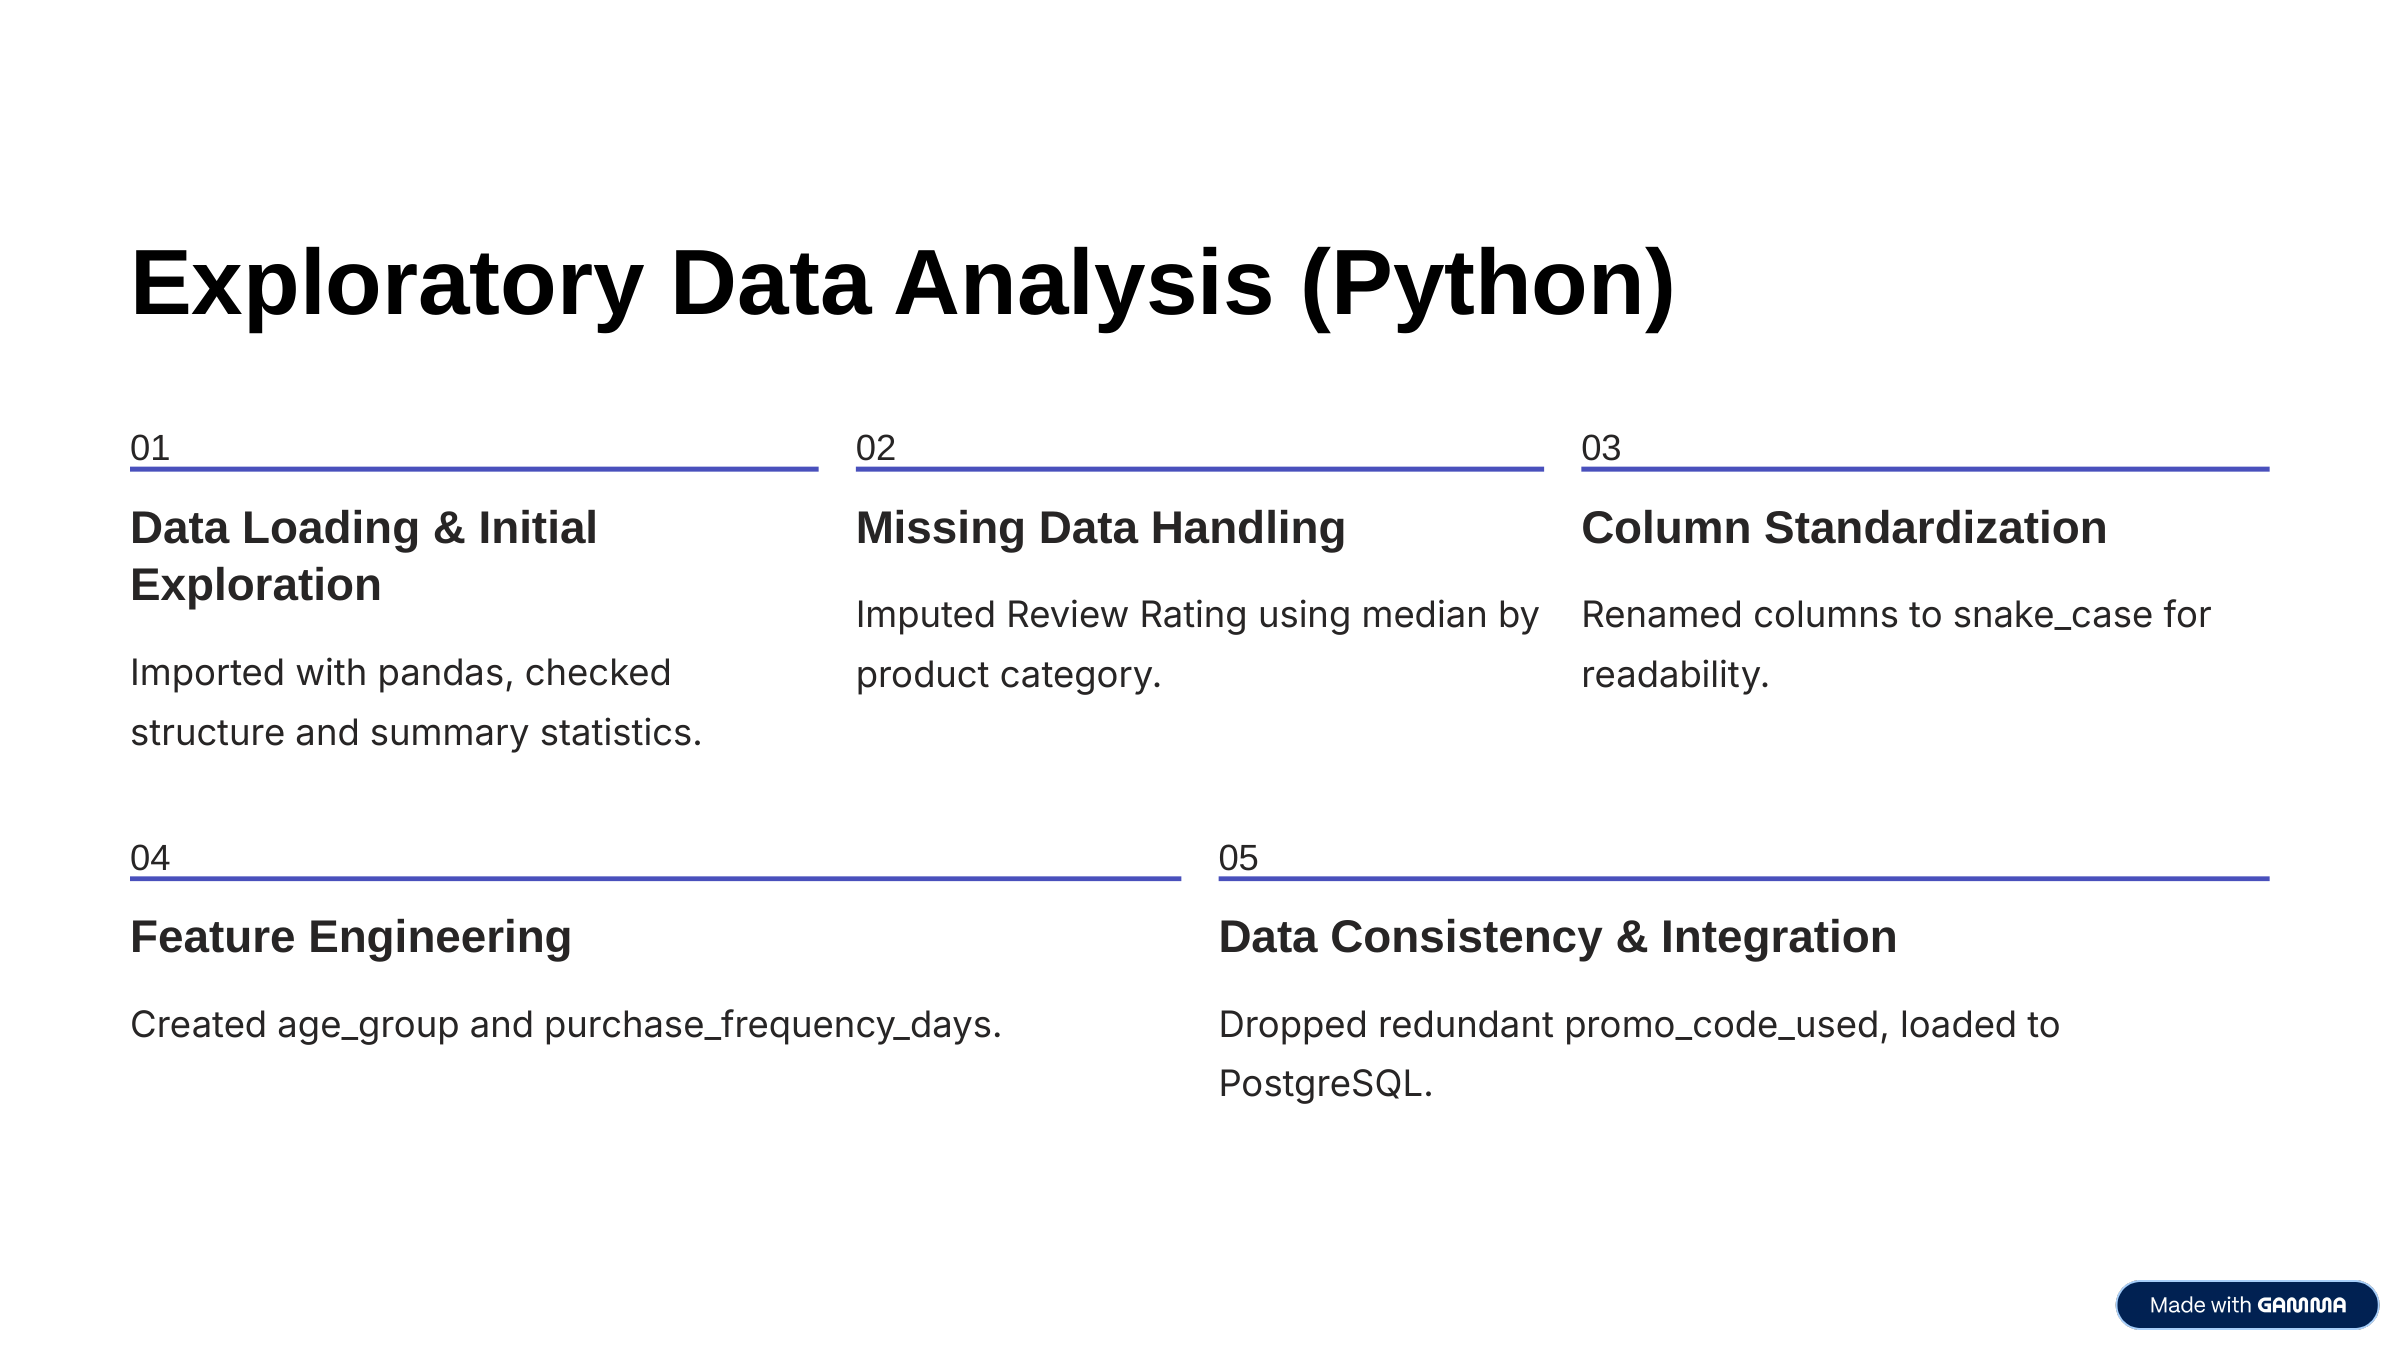

Exploratory Data Analysis (Python)
01
02
03

Data Loading & Initial Exploration
Missing Data Handling
Column Standardization
Imputed Review Rating using median by product category.
Renamed columns to snake_case for readability.
Imported with pandas, checked structure and summary statistics.
04
05

Feature Engineering
Data Consistency & Integration
Created age_group and purchase_frequency_days.
Dropped redundant promo_code_used, loaded to PostgreSQL.